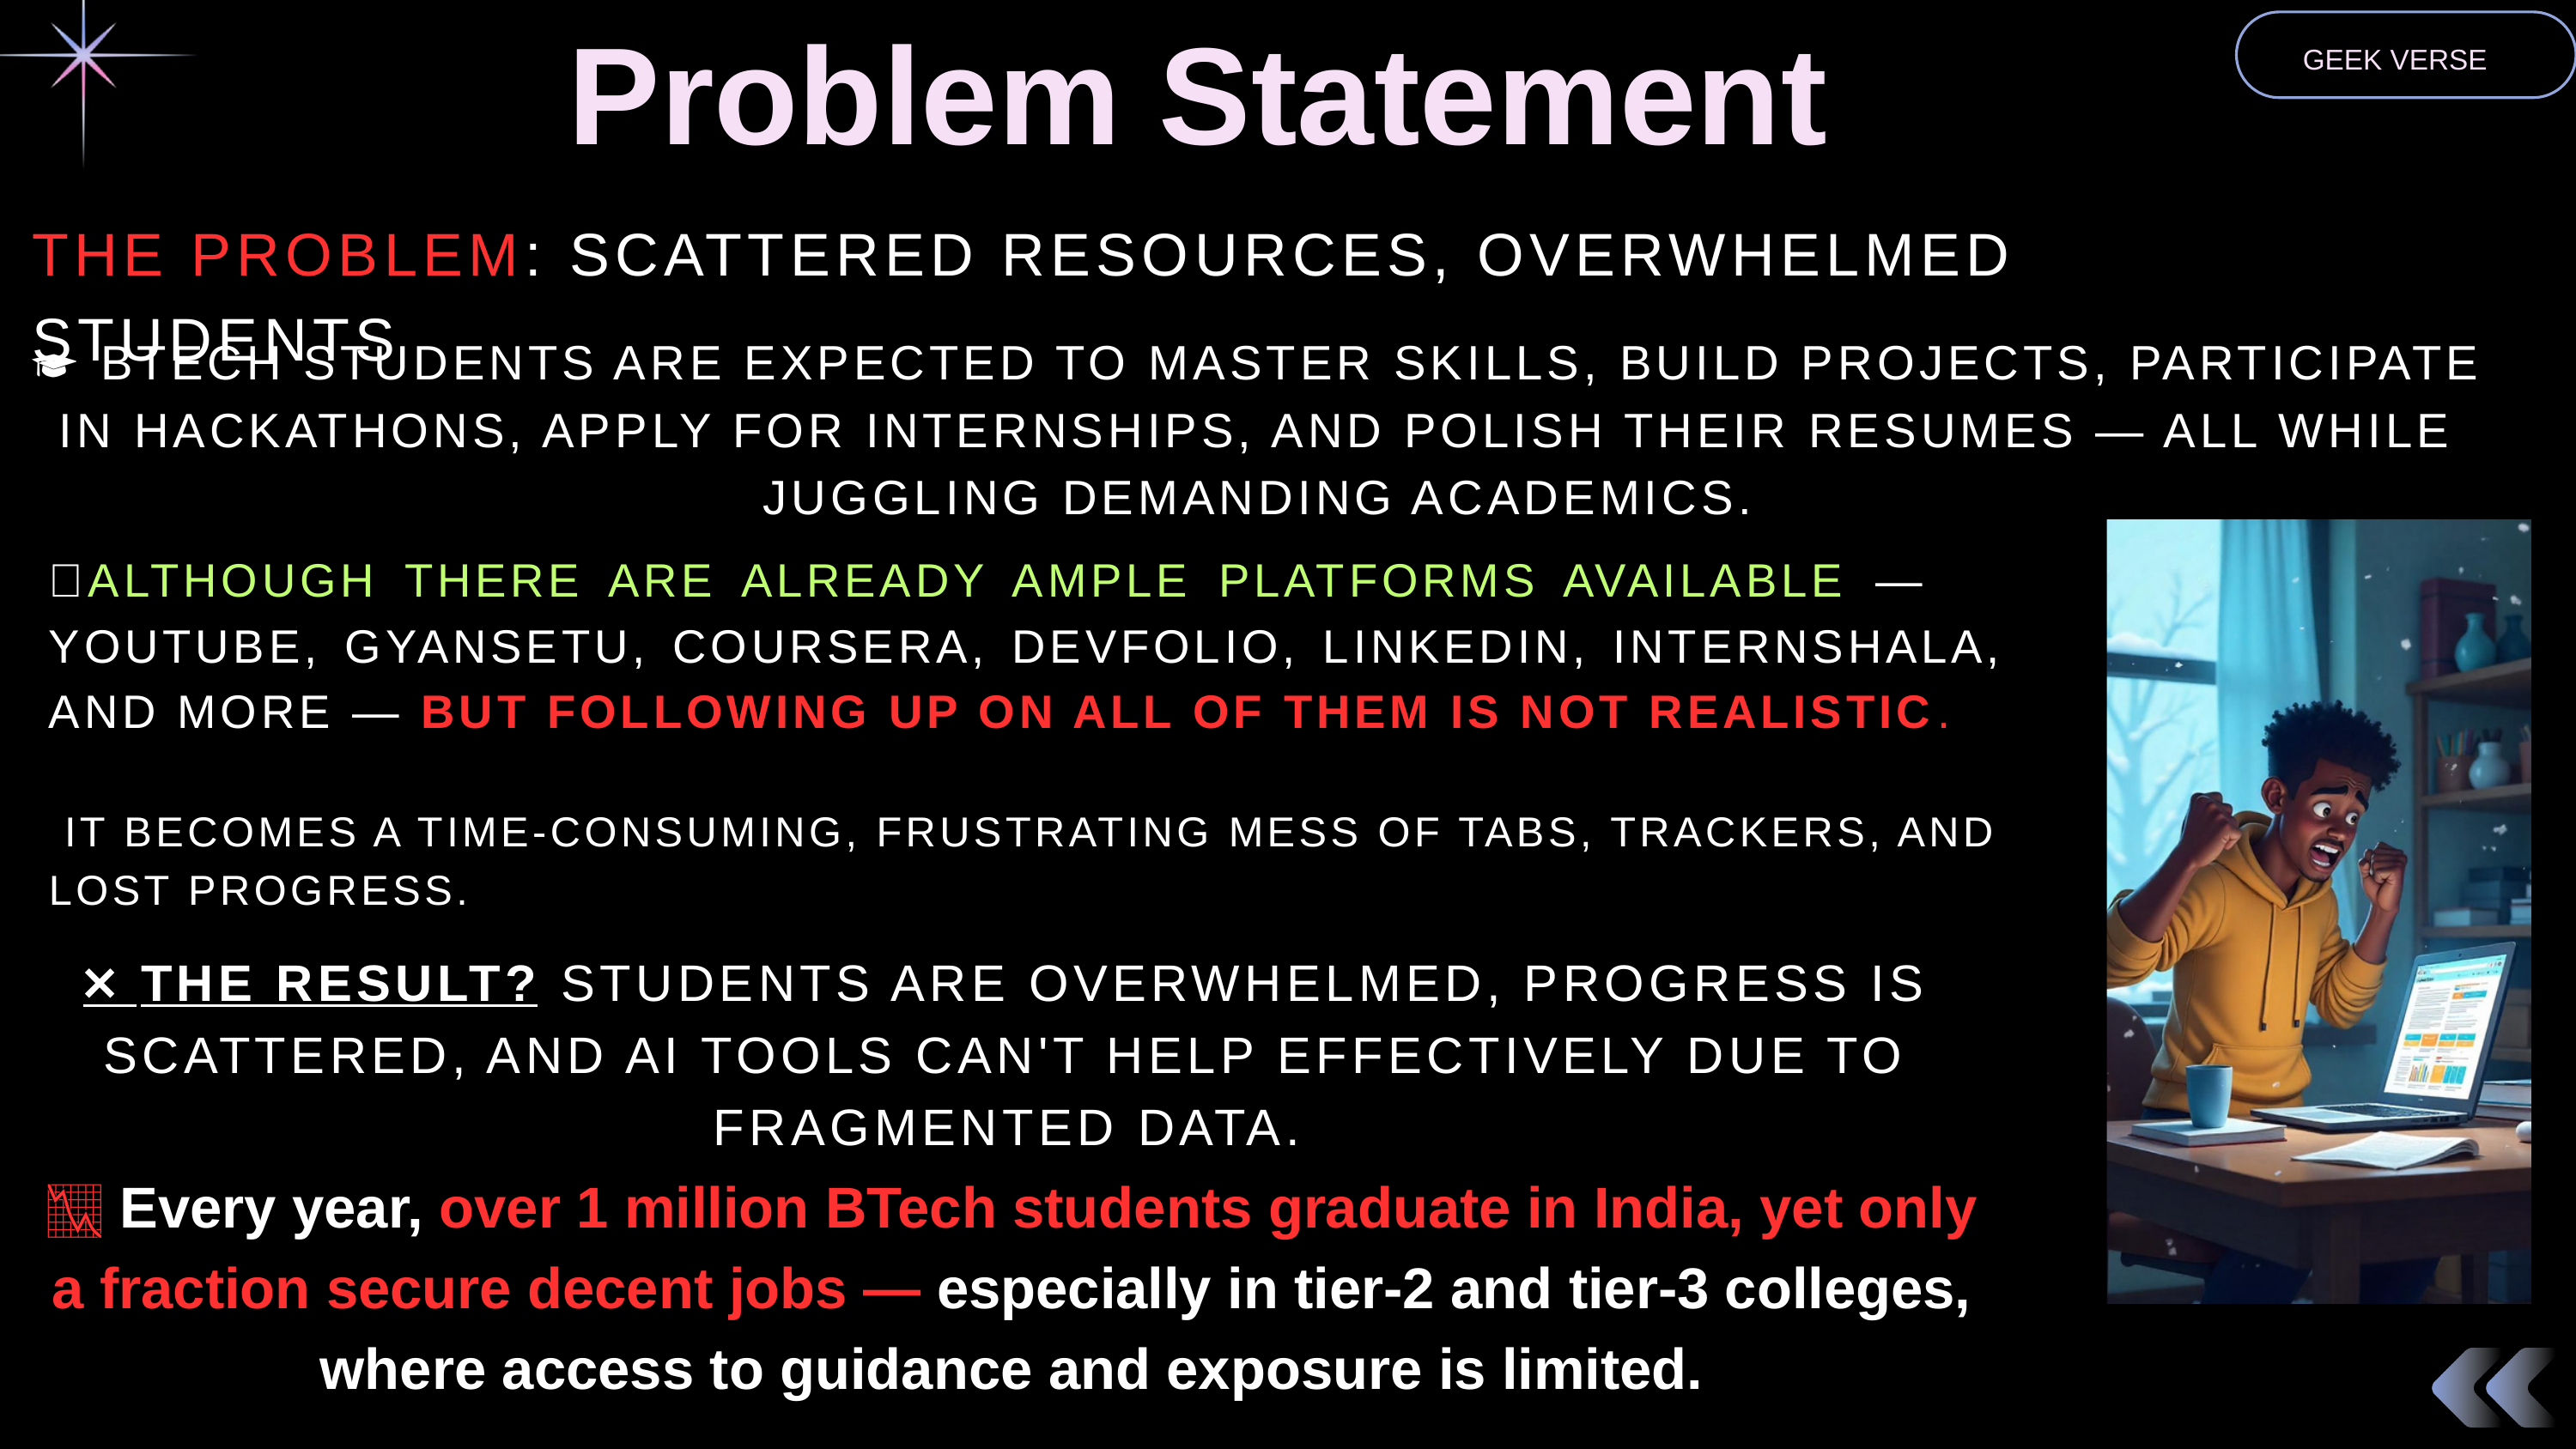

Problem Statement

GEEK VERSE
THE PROBLEM: SCATTERED RESOURCES, OVERWHELMED STUDENTS
🎓 BTECH STUDENTS ARE EXPECTED TO MASTER SKILLS, BUILD PROJECTS, PARTICIPATE IN HACKATHONS, APPLY FOR INTERNSHIPS, AND POLISH THEIR RESUMES — ALL WHILE JUGGLING DEMANDING ACADEMICS.

🧩ALTHOUGH THERE ARE ALREADY AMPLE PLATFORMS AVAILABLE —    YOUTUBE, GYANSETU, COURSERA, DEVFOLIO, LINKEDIN, INTERNSHALA, AND MORE — BUT FOLLOWING UP ON ALL OF THEM IS NOT REALISTIC.

 IT BECOMES A TIME-CONSUMING, FRUSTRATING MESS OF TABS, TRACKERS, AND LOST PROGRESS.
❌ THE RESULT? STUDENTS ARE OVERWHELMED, PROGRESS IS SCATTERED, AND AI TOOLS CAN'T HELP EFFECTIVELY DUE TO FRAGMENTED DATA.

📉 Every year, over 1 million BTech students graduate in India, yet only a fraction secure decent jobs — especially in tier-2 and tier-3 colleges, where access to guidance and exposure is limited.